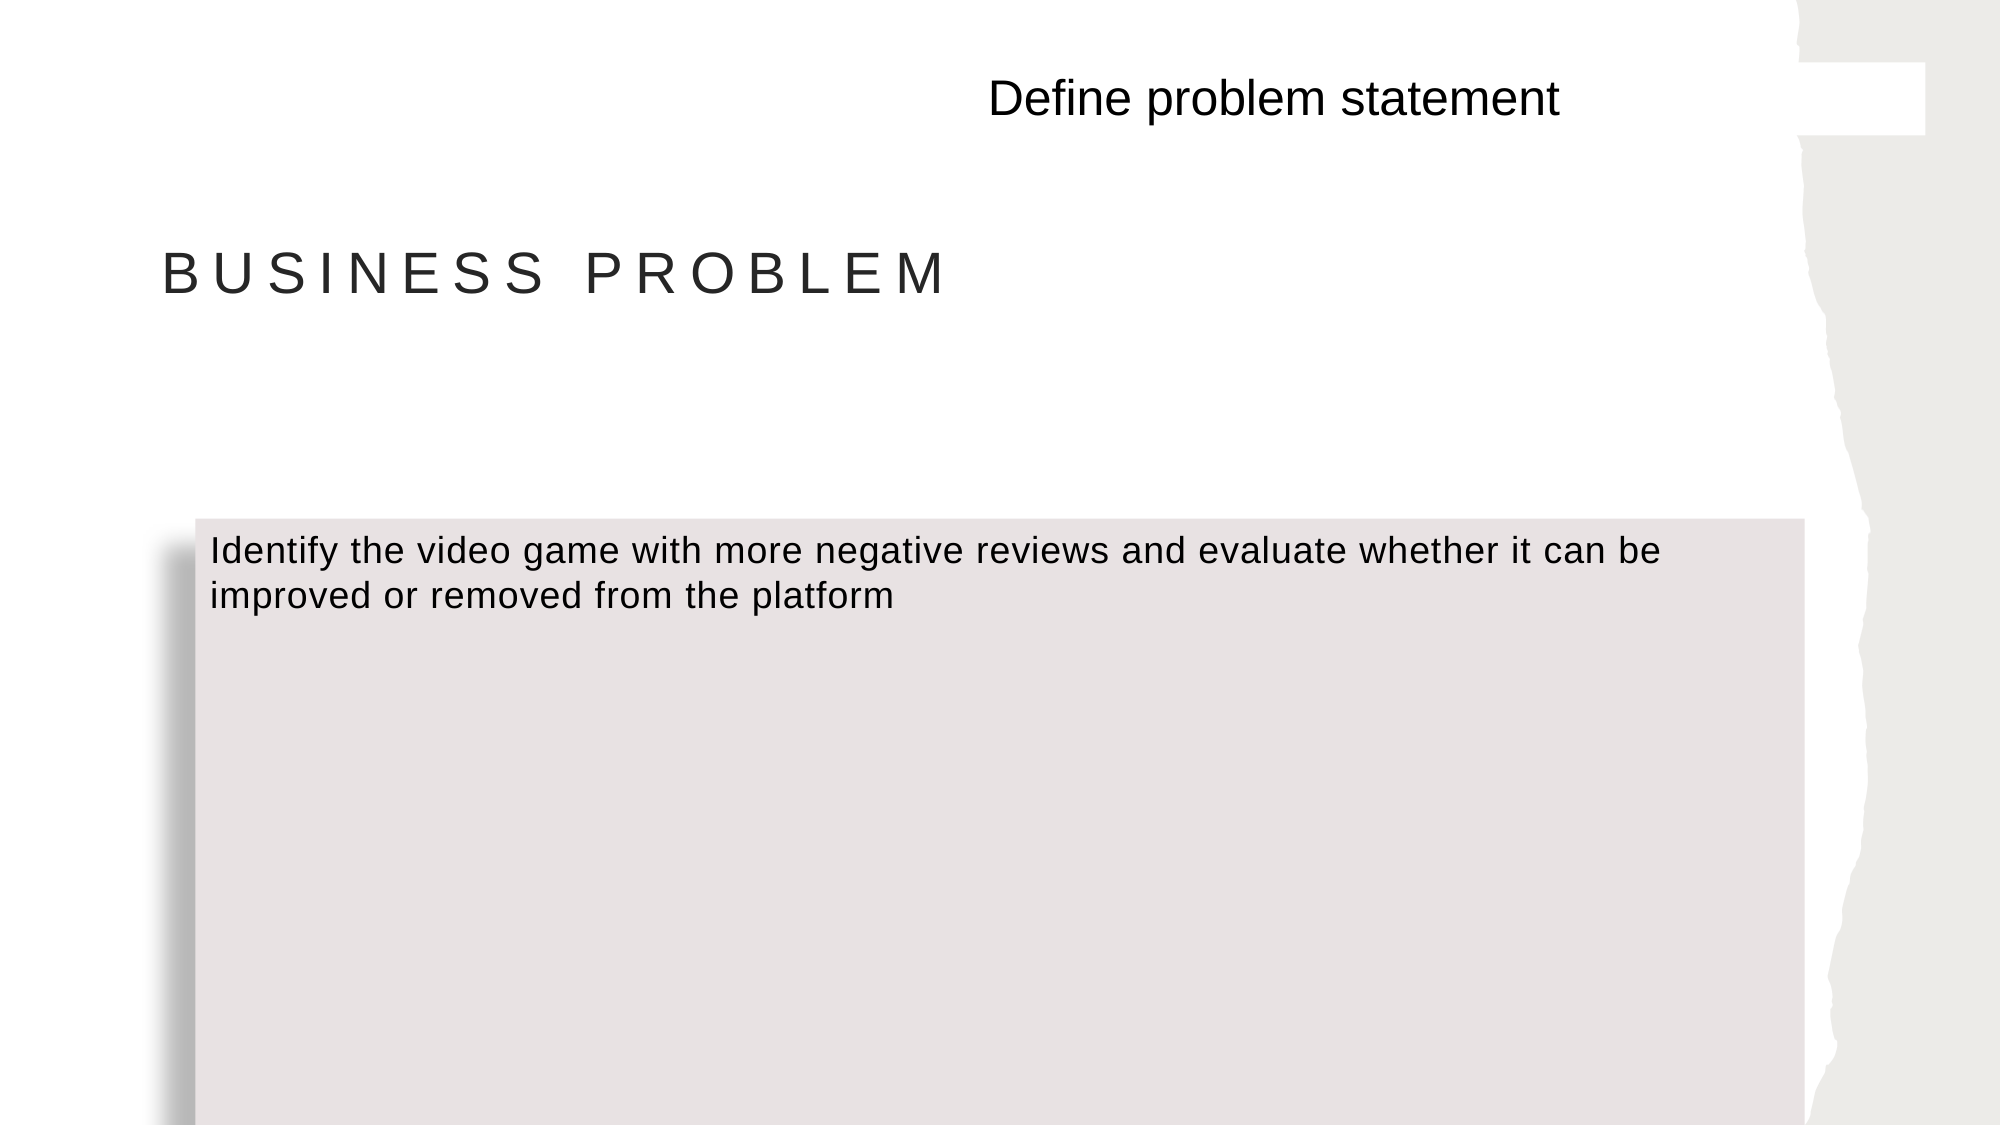

Define problem statement
# Business problem
Identify the video game with more negative reviews and evaluate whether it can be improved or removed from the platform